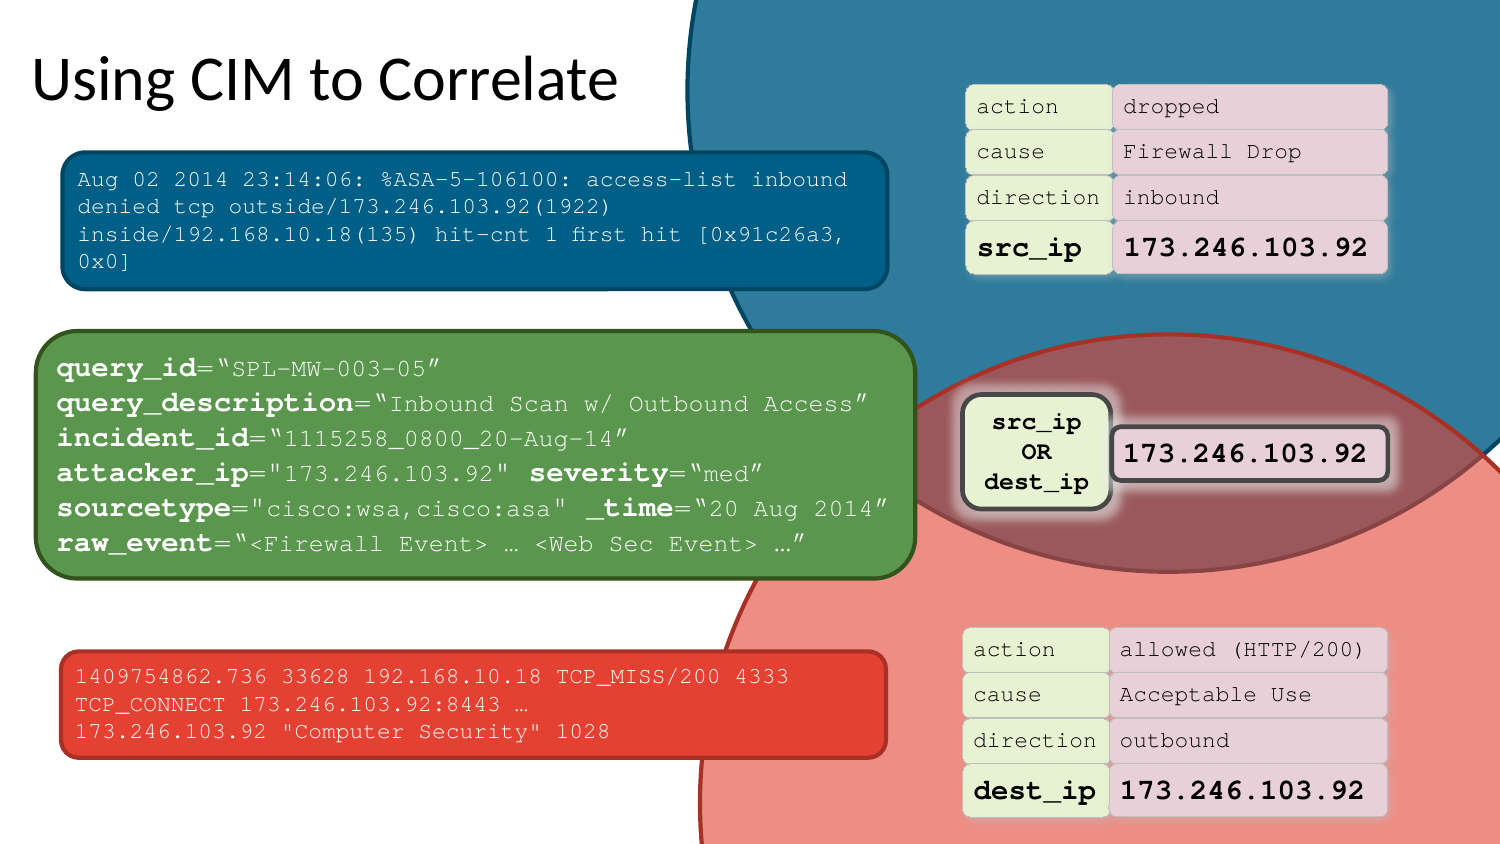

Using CIM to Correlate
dropped
action
Firewall Drop
cause
inbound
direction
173.246.103.92
src_ip
Aug 02 2014 23:14:06: %ASA-5-106100: access-list inbound denied tcp outside/173.246.103.92(1922) inside/192.168.10.18(135) hit-cnt 1 first hit [0x91c26a3, 0x0]
query_id=“SPL-MW-003-05”
query_description=“Inbound Scan w/ Outbound Access” incident_id=“1115258_0800_20-Aug-14” attacker_ip="173.246.103.92" severity=“med”
sourcetype="cisco:wsa,cisco:asa" _time=“20 Aug 2014”
raw_event=“<Firewall Event> … <Web Sec Event> …”

src_ip
OR
dest_ip
173.246.103.92
allowed (HTTP/200)
action
Acceptable Use
cause
outbound
direction
173.246.103.92
dest_ip
1409754862.736 33628 192.168.10.18 TCP_MISS/200 4333 TCP_CONNECT 173.246.103.92:8443 …
173.246.103.92 "Computer Security" 1028